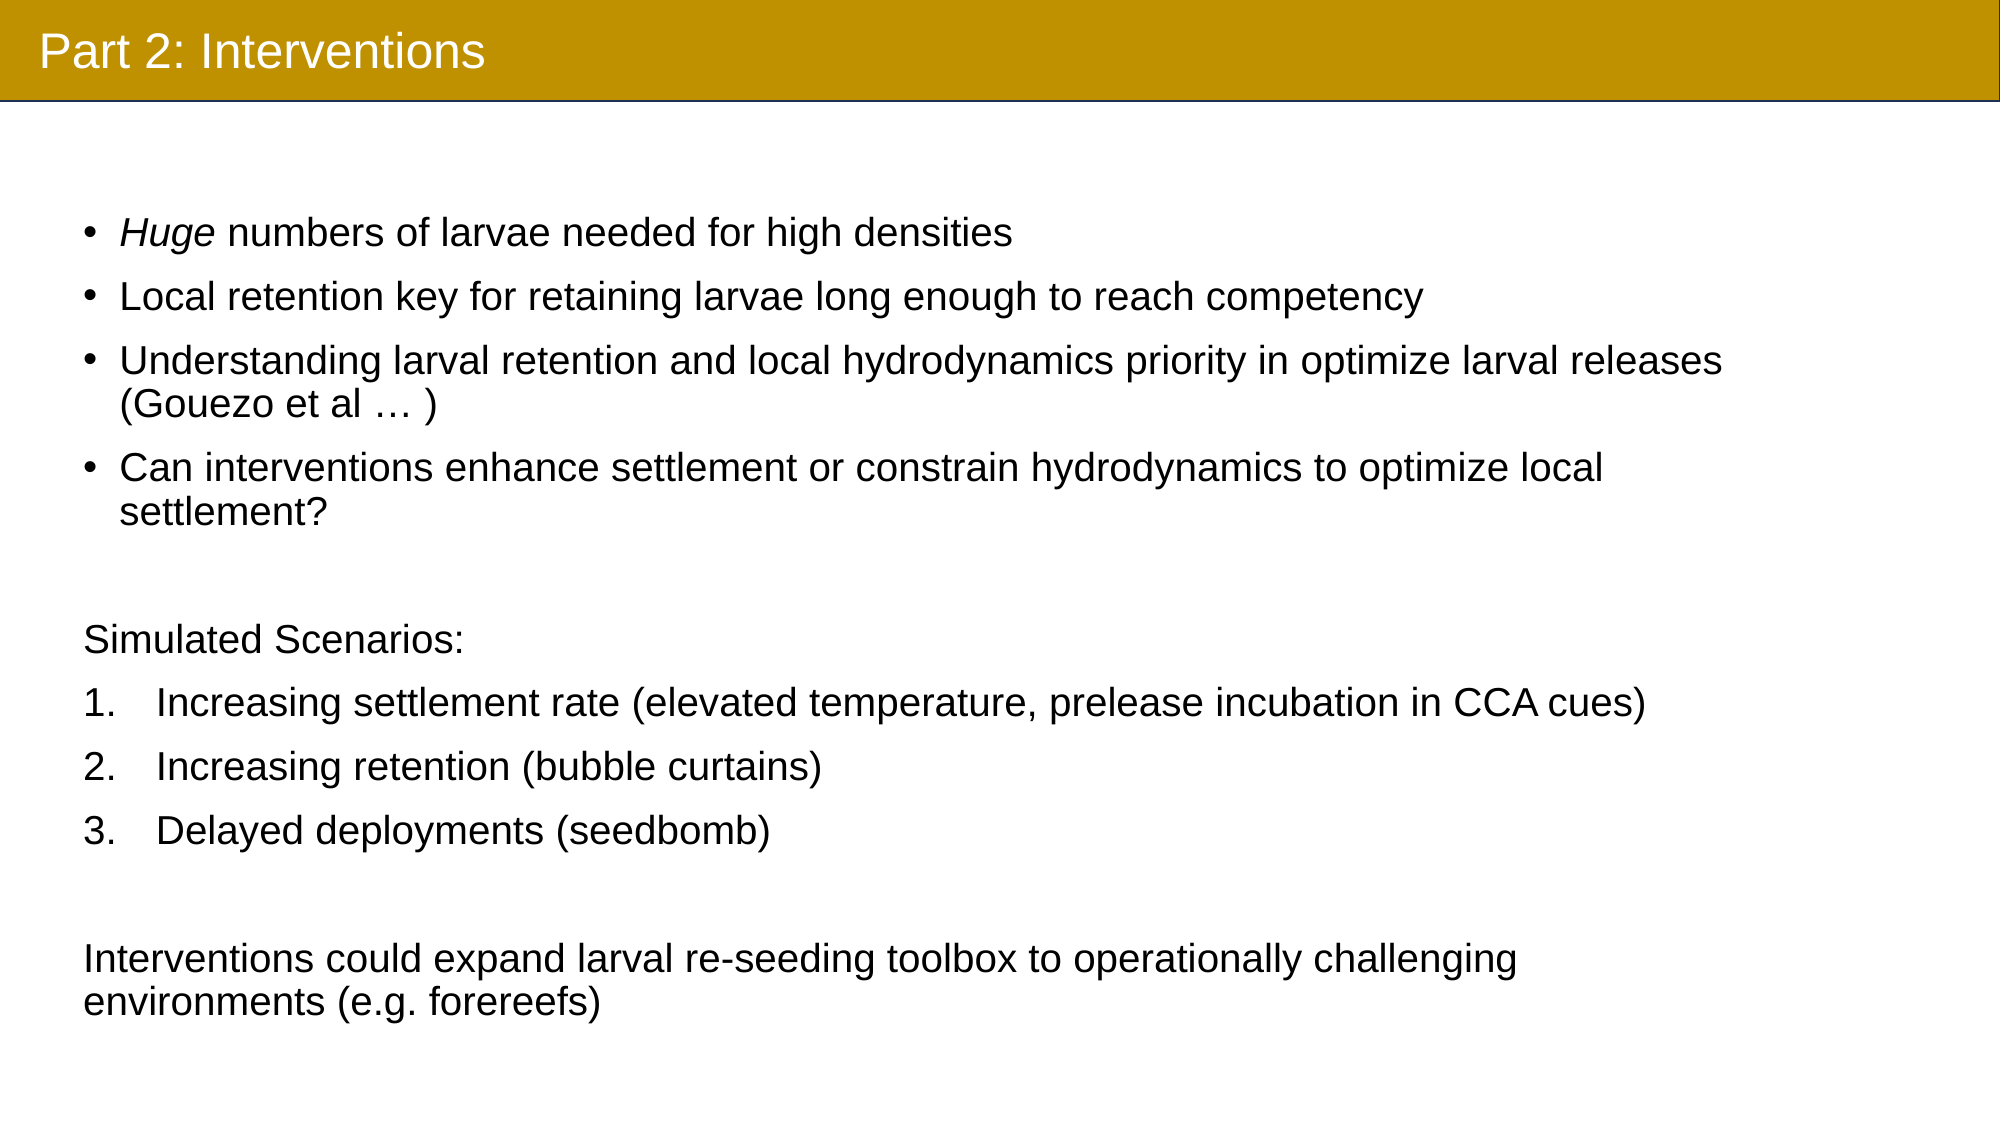

Part 2: Interventions
Huge numbers of larvae needed for high densities
Local retention key for retaining larvae long enough to reach competency
Understanding larval retention and local hydrodynamics priority in optimize larval releases (Gouezo et al … )
Can interventions enhance settlement or constrain hydrodynamics to optimize local settlement?

Simulated Scenarios:
Increasing settlement rate (elevated temperature, prelease incubation in CCA cues)
Increasing retention (bubble curtains)
Delayed deployments (seedbomb)

Interventions could expand larval re-seeding toolbox to operationally challenging environments (e.g. forereefs)